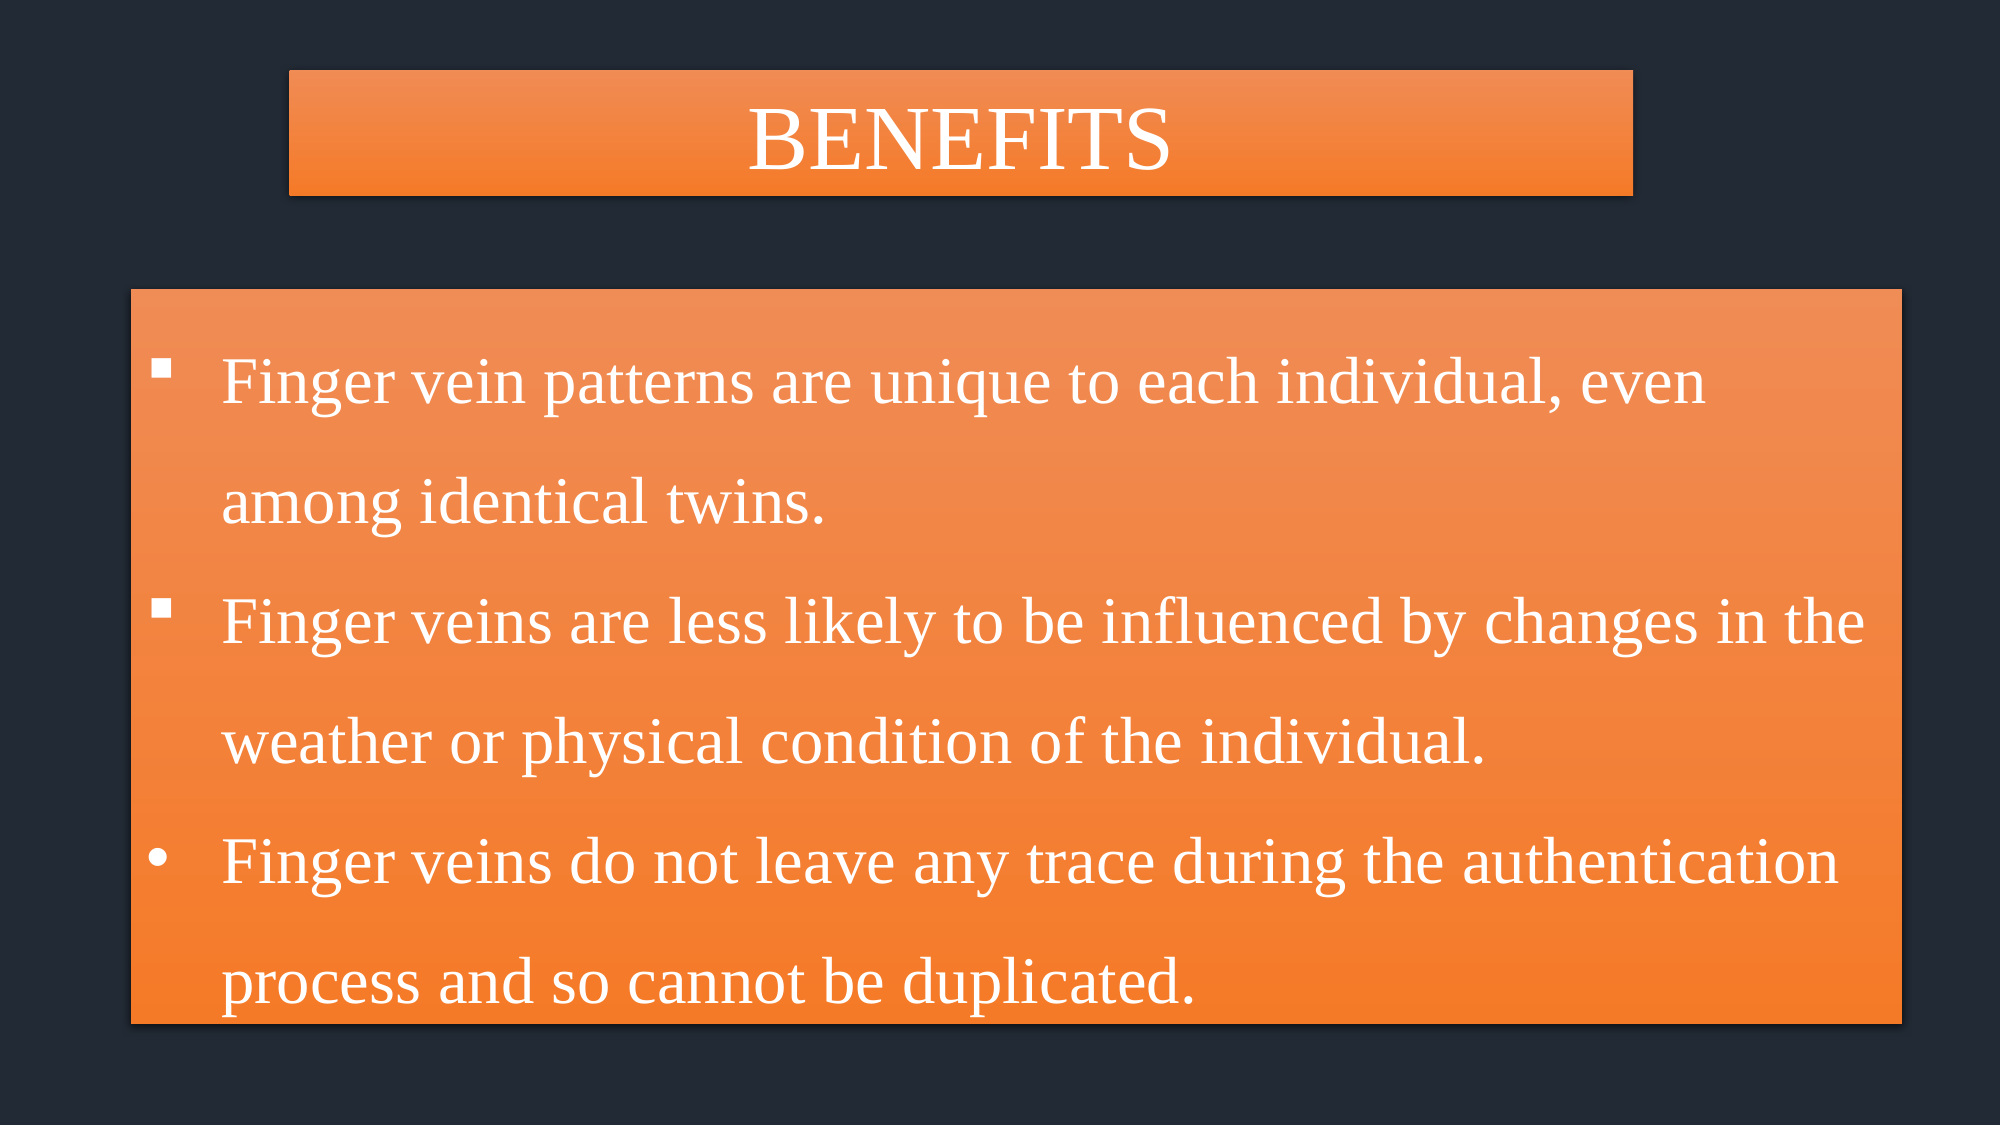

BENEFITS
Finger vein patterns are unique to each individual, even among identical twins.
Finger veins are less likely to be influenced by changes in the weather or physical condition of the individual.
Finger veins do not leave any trace during the authentication process and so cannot be duplicated.